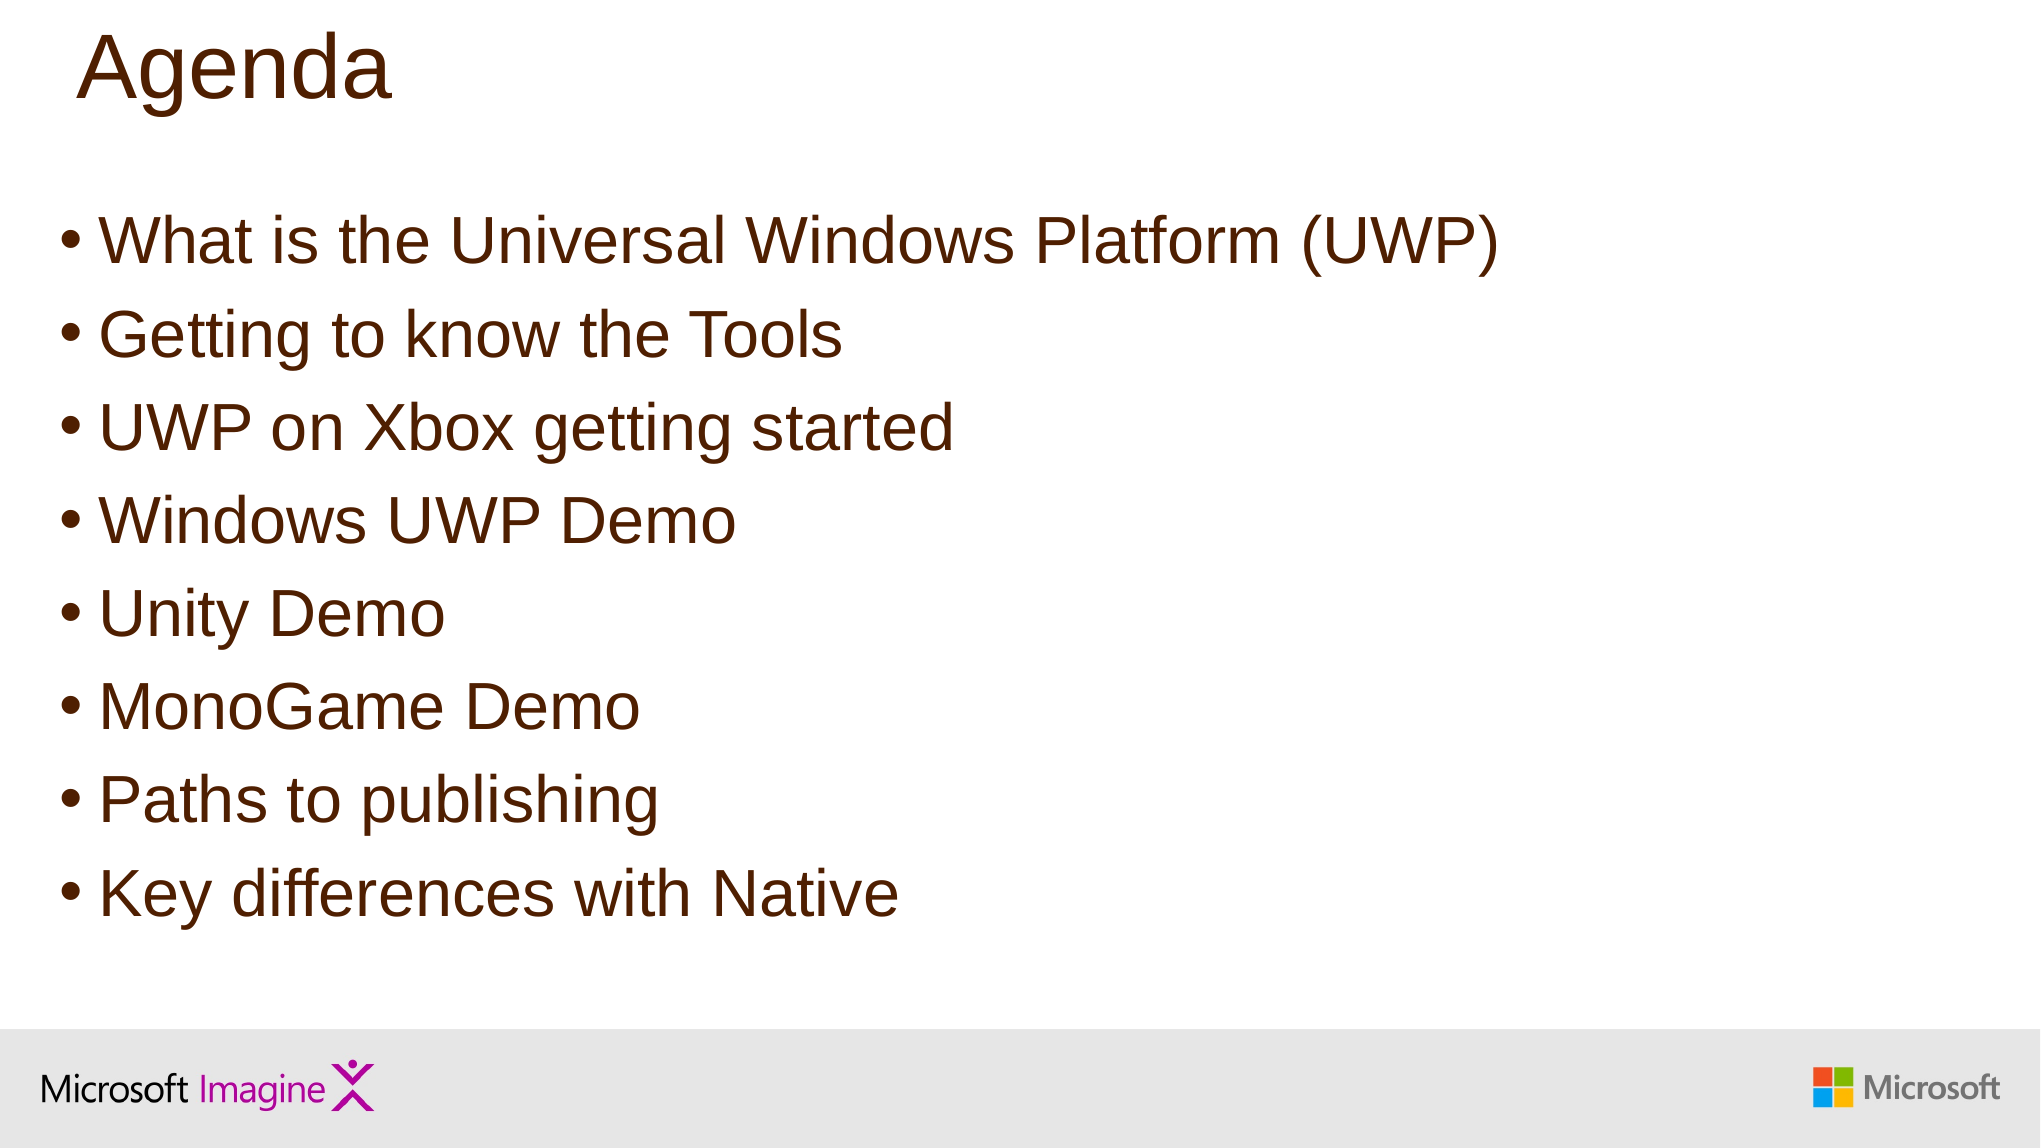

#
Agenda
What is the Universal Windows Platform (UWP)
Getting to know the Tools
UWP on Xbox getting started
Windows UWP Demo
Unity Demo
MonoGame Demo
Paths to publishing
Key differences with Native